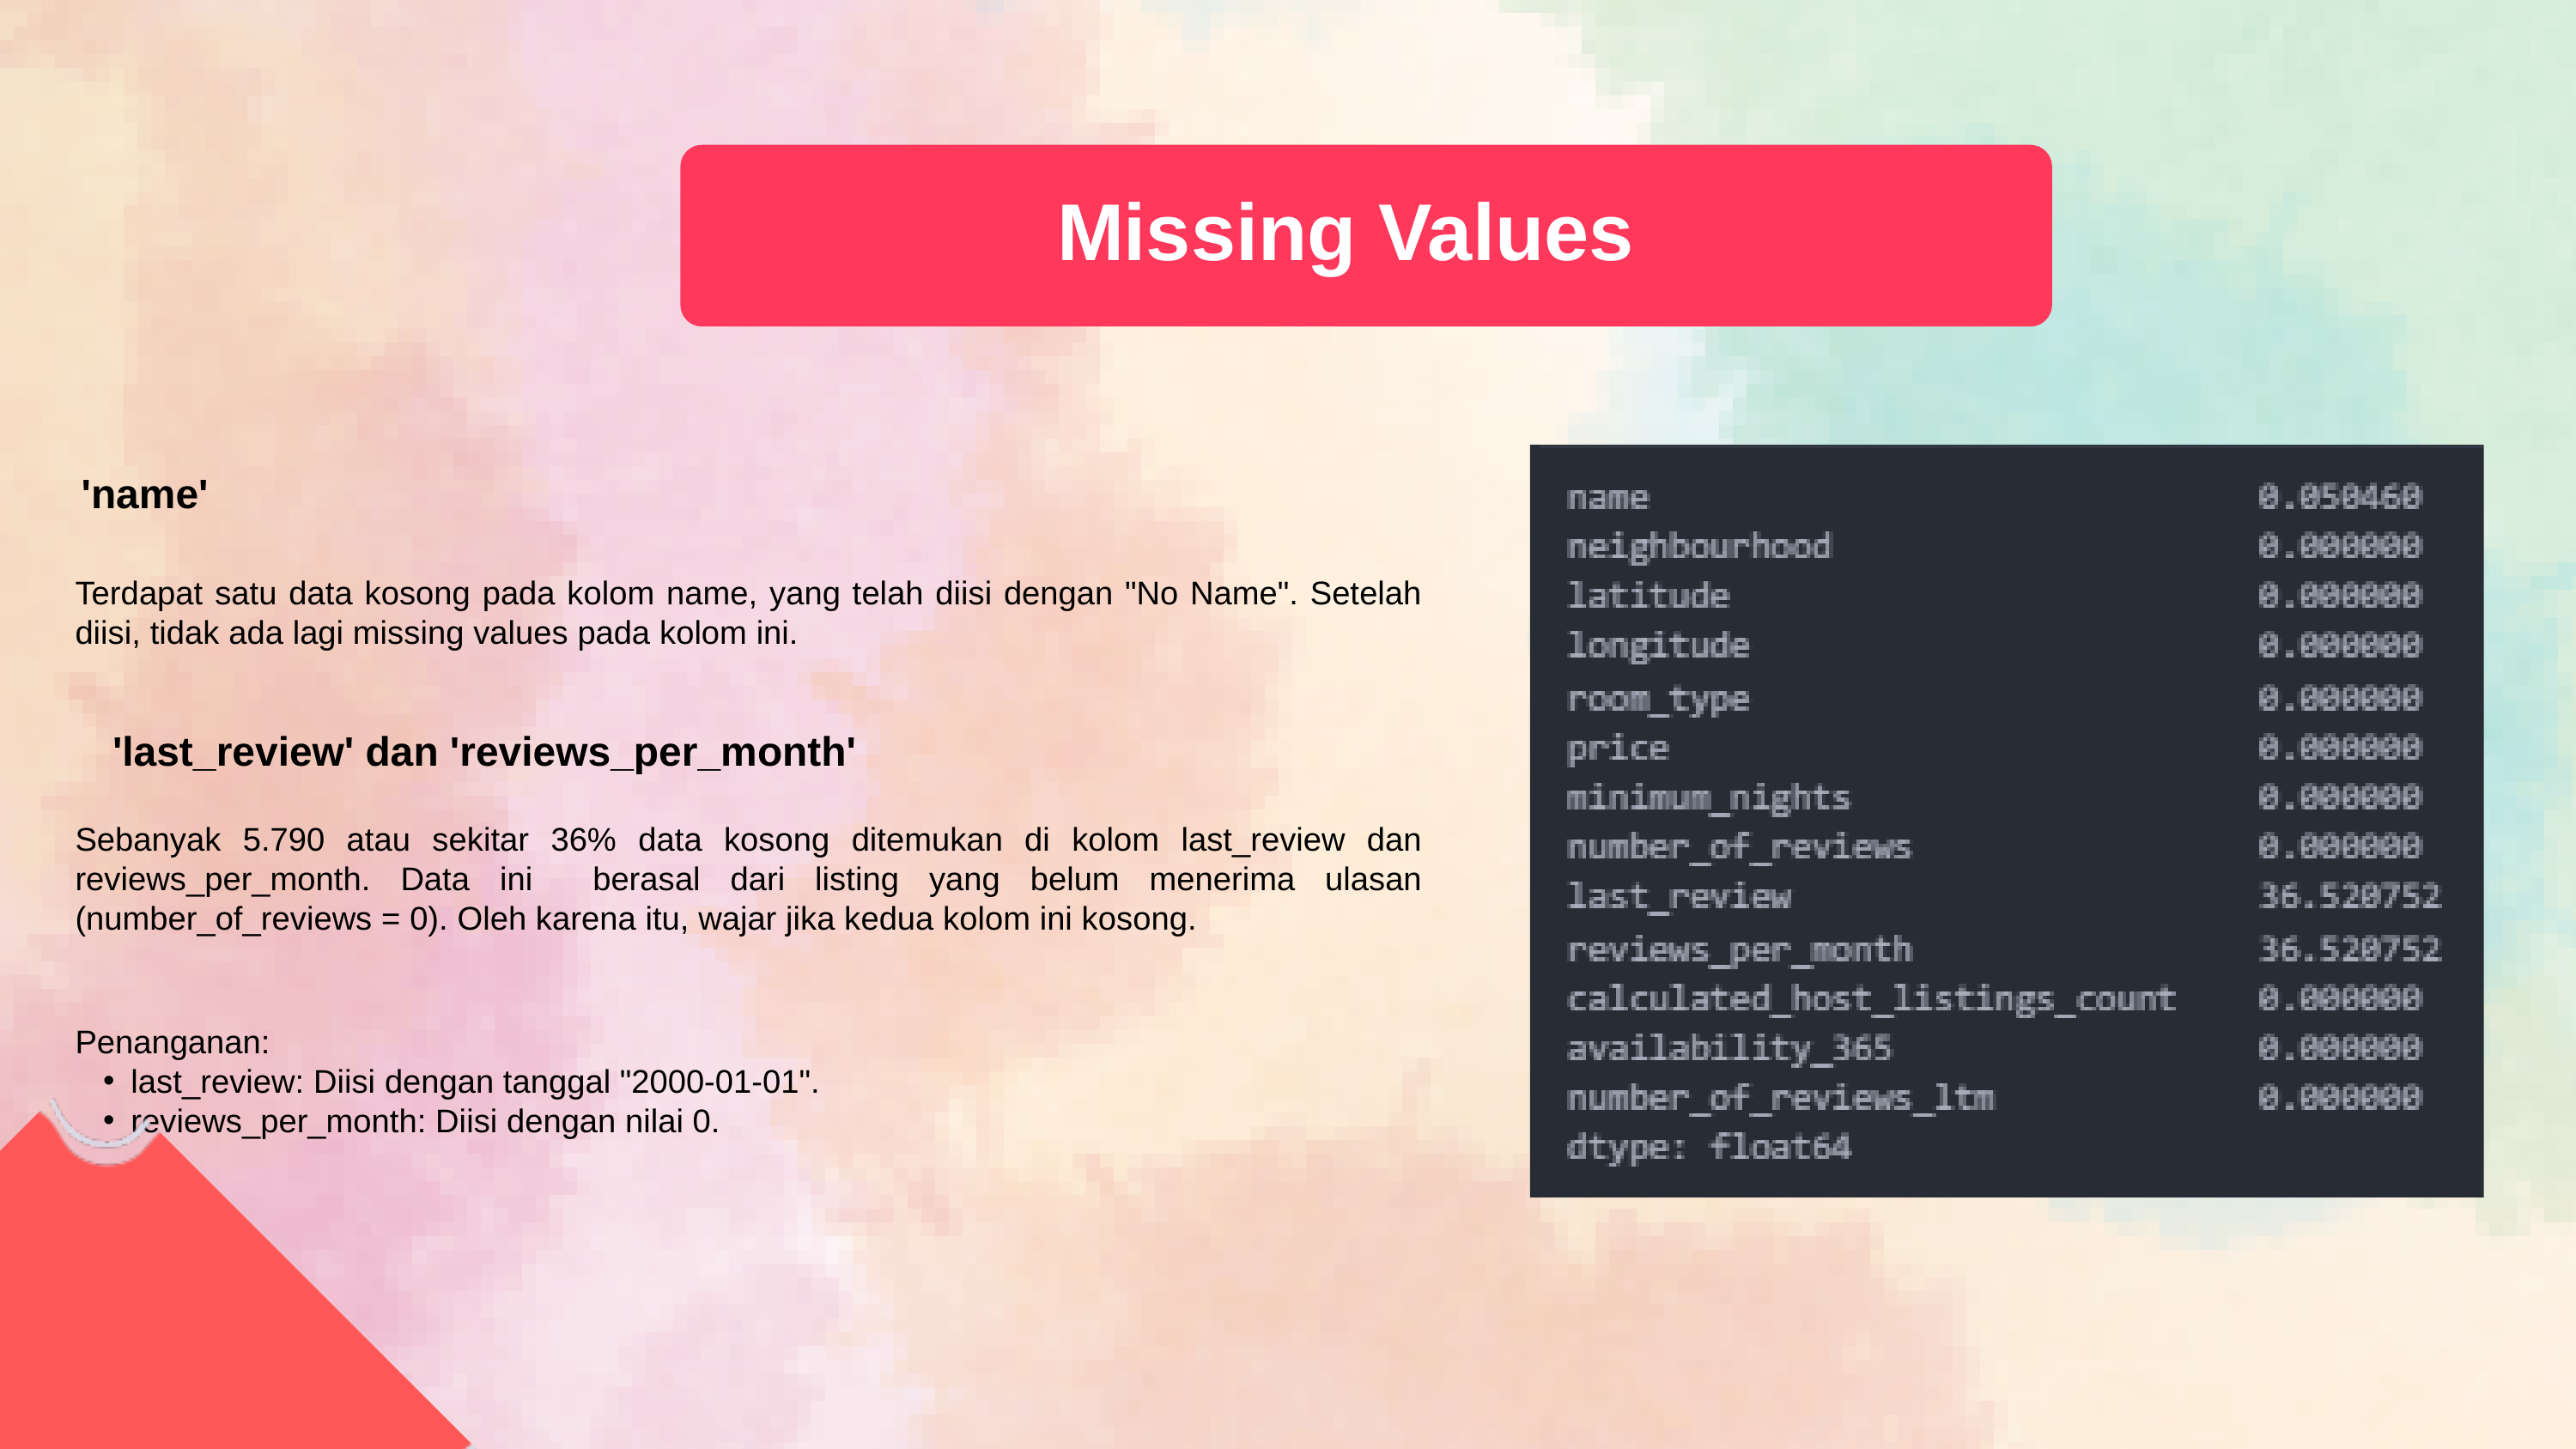

Missing Values

'name'

Terdapat satu data kosong pada kolom name, yang telah diisi dengan "No Name". Setelah diisi, tidak ada lagi missing values pada kolom ini.
'last_review' dan 'reviews_per_month'

Sebanyak 5.790 atau sekitar 36% data kosong ditemukan di kolom last_review dan reviews_per_month. Data ini  berasal dari listing yang belum menerima ulasan (number_of_reviews = 0). Oleh karena itu, wajar jika kedua kolom ini kosong.
Penanganan:
last_review: Diisi dengan tanggal "2000-01-01".
reviews_per_month: Diisi dengan nilai 0.